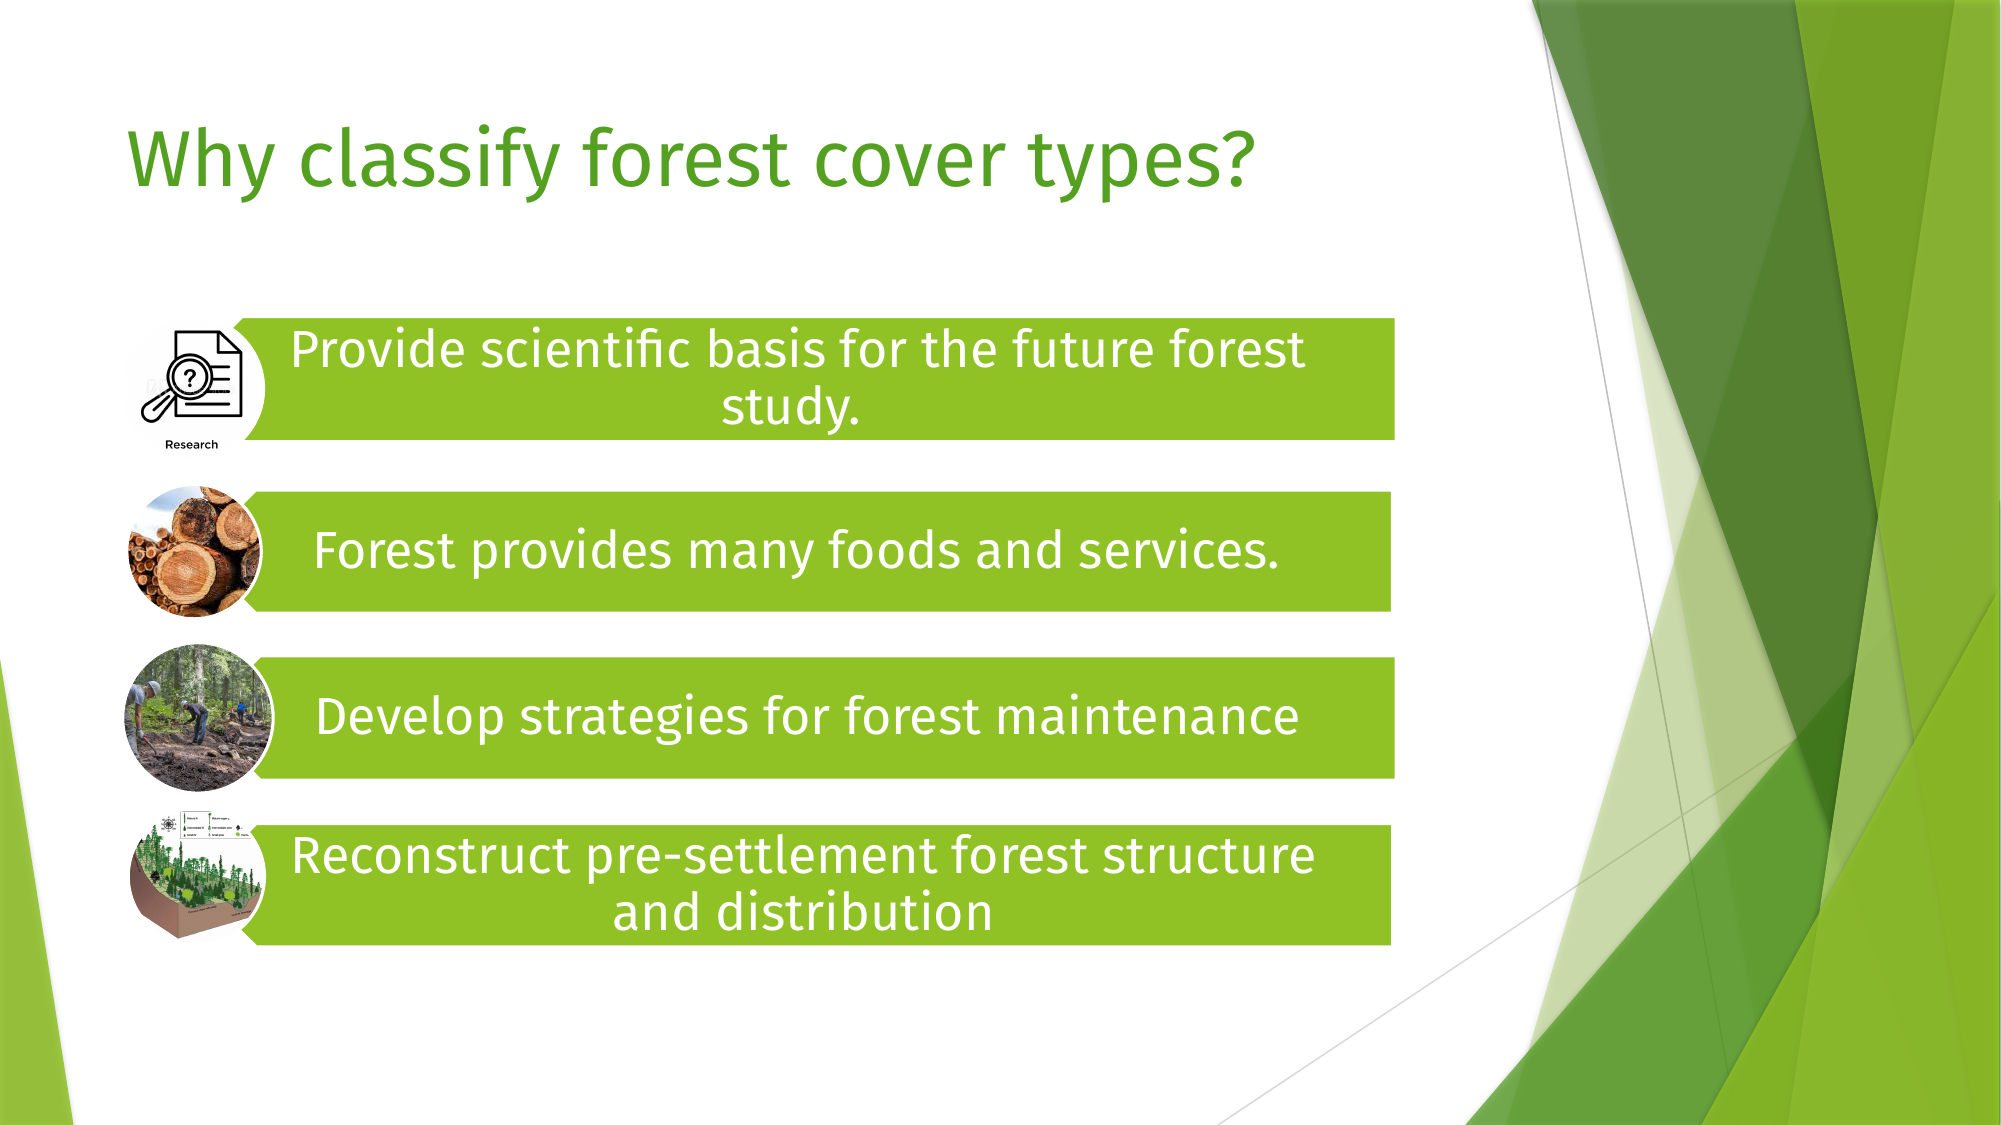

# Why classify forest cover types?
Provide scientific basis for the future forest study.
Forest provides many foods and services.
Develop strategies for forest maintenance
Reconstruct pre-settlement forest structure and distribution